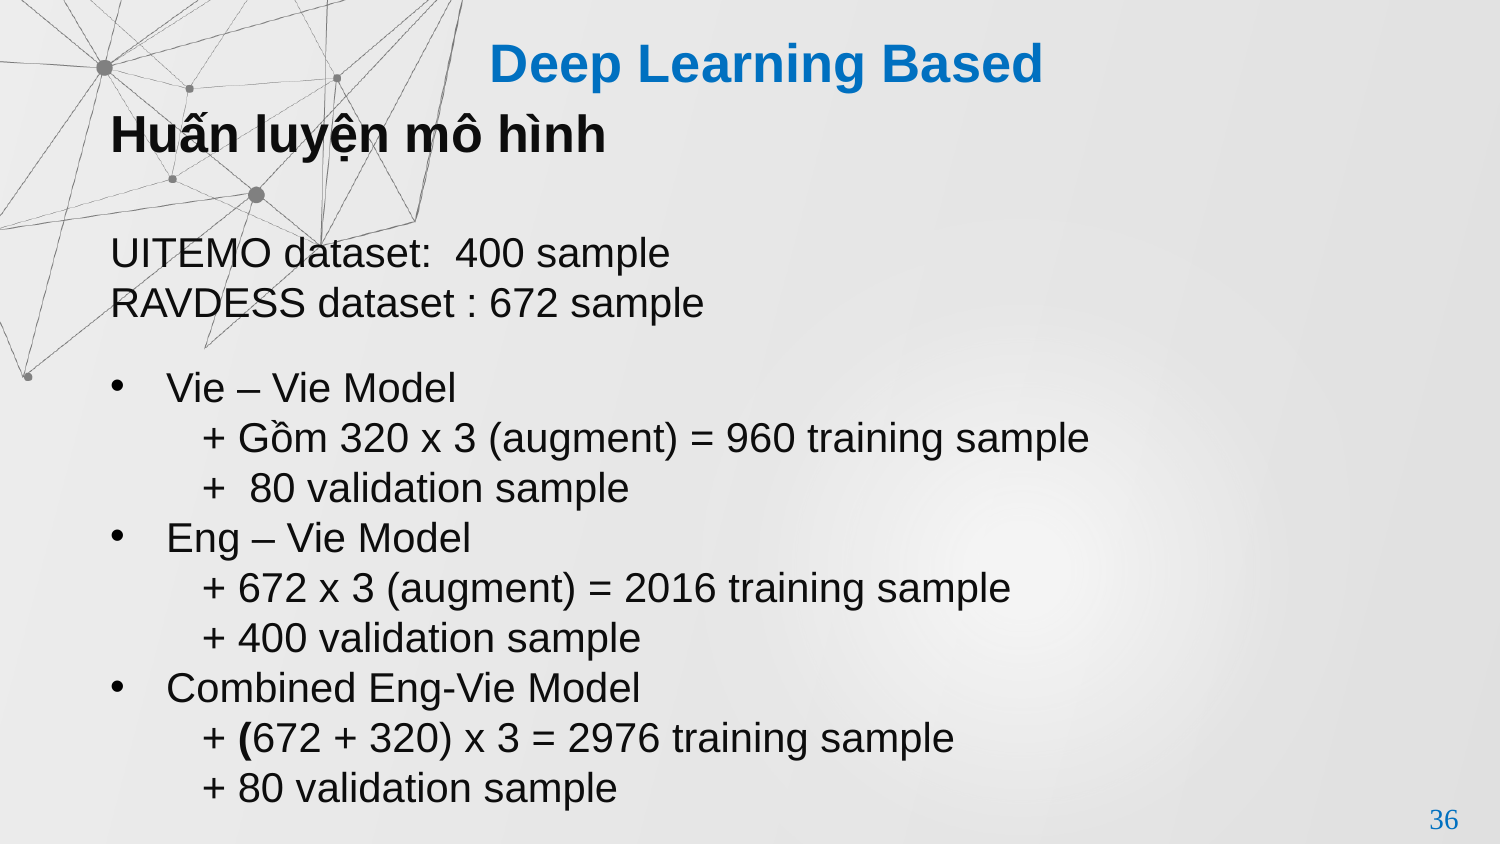

Deep Learning Based
Huấn luyện mô hình

UITEMO dataset:  400 sample
RAVDESS dataset : 672 sample

Vie – Vie Model
        + Gồm 320 x 3 (augment) = 960 training sample
        +  80 validation sample
Eng – Vie Model
        + 672 x 3 (augment) = 2016 training sample
        + 400 validation sample
Combined Eng-Vie Model
        + (672 + 320) x 3 = 2976 training sample
        + 80 validation sample
36